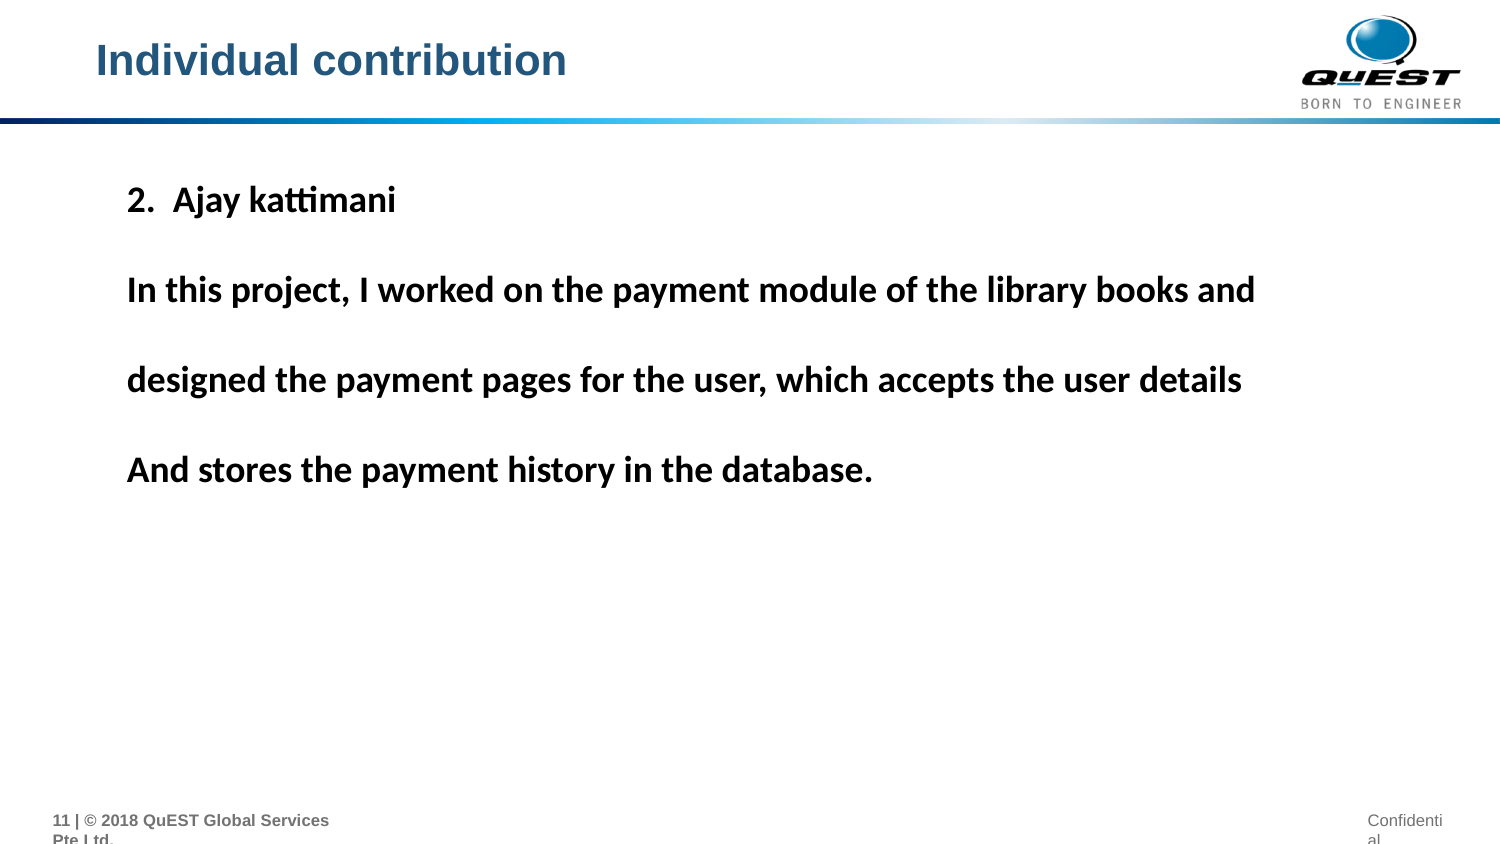

# Individual contribution

2.  Ajay kattimani

In this project, I worked on the payment module of the library books and

designed the payment pages for the user, which accepts the user details

And stores the payment history in the database.

11 | © 2018 QuEST Global Services Pte Ltd.
Confidential